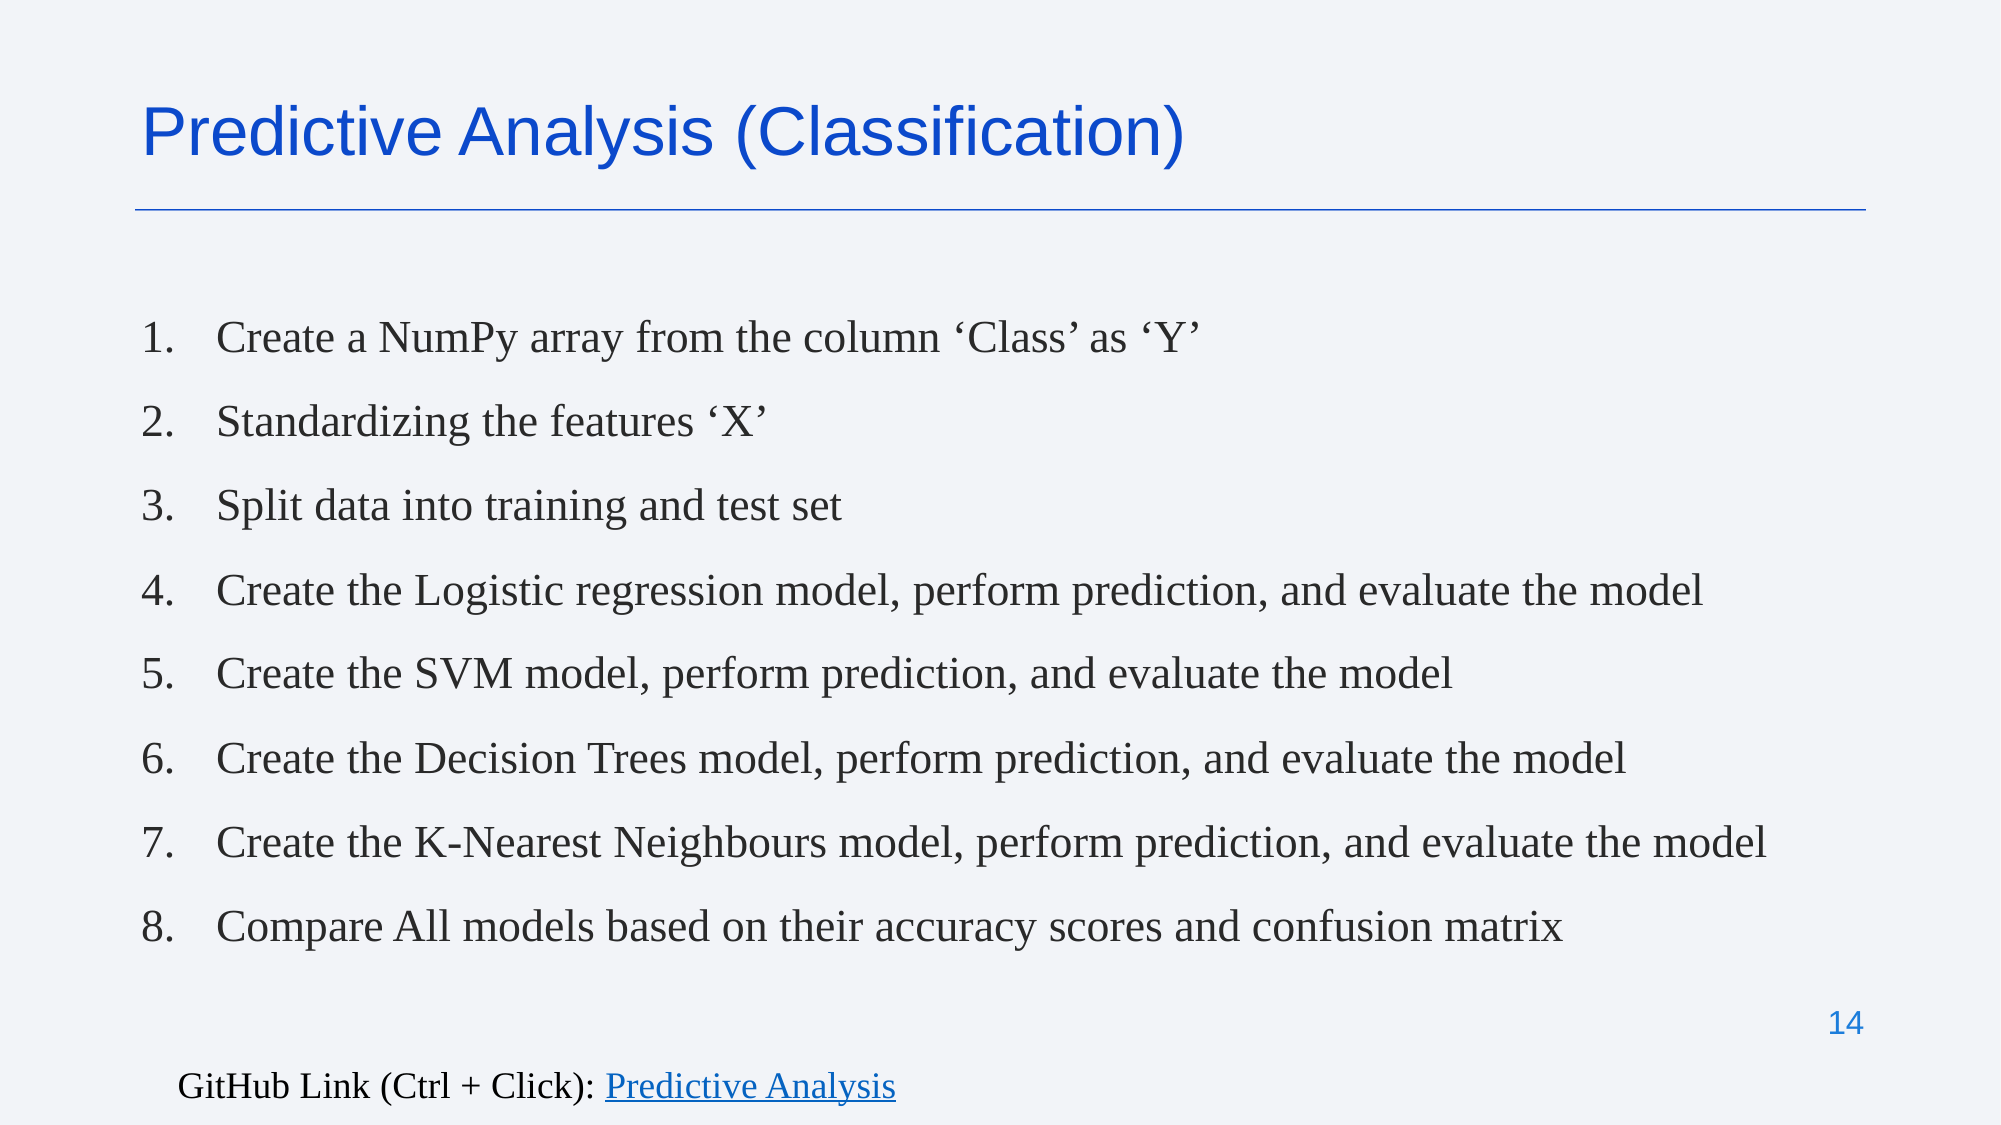

Predictive Analysis (Classification)
Create a NumPy array from the column ‘Class’ as ‘Y’
Standardizing the features ‘X’
Split data into training and test set
Create the Logistic regression model, perform prediction, and evaluate the model
Create the SVM model, perform prediction, and evaluate the model
Create the Decision Trees model, perform prediction, and evaluate the model
Create the K-Nearest Neighbours model, perform prediction, and evaluate the model
Compare All models based on their accuracy scores and confusion matrix

14
GitHub Link (Ctrl + Click): Predictive Analysis